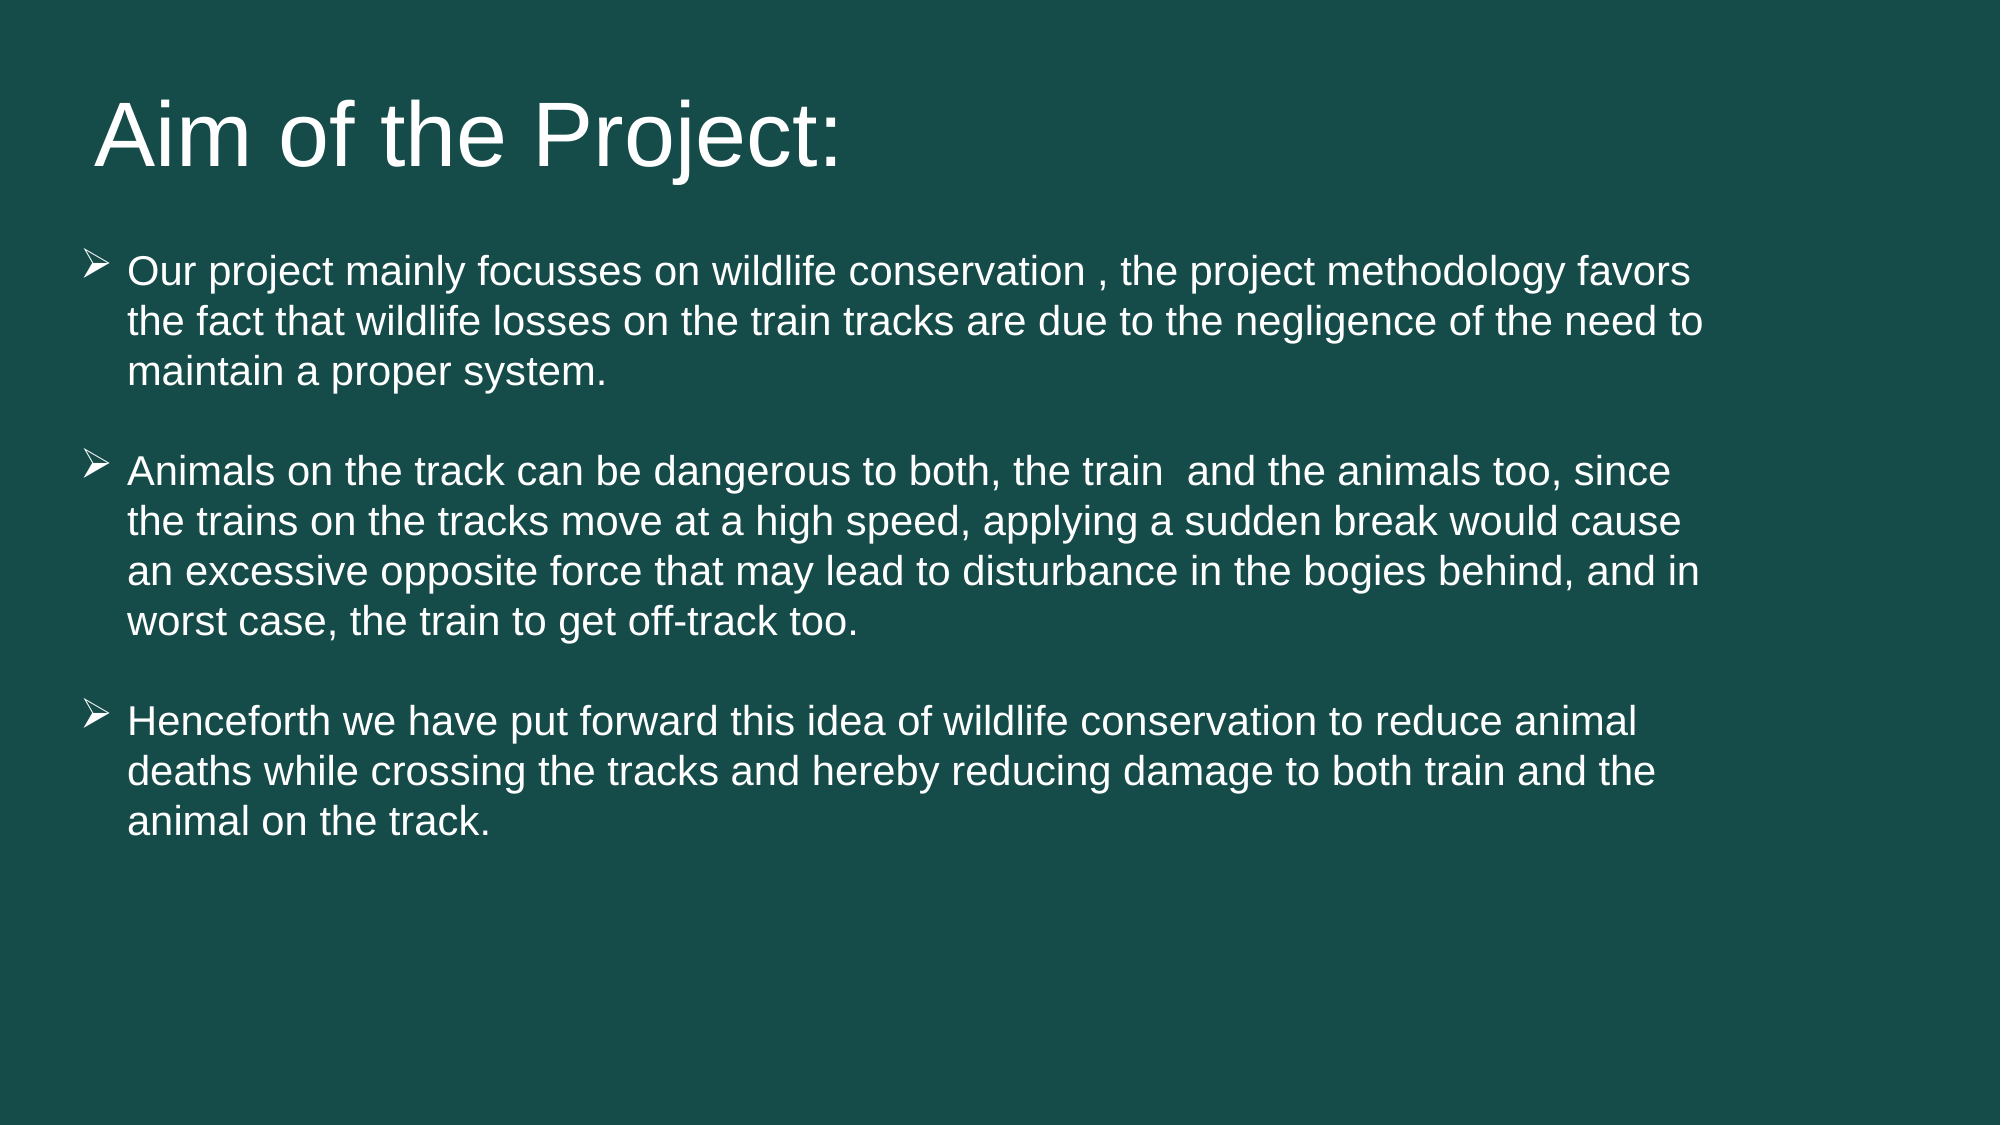

Aim of the Project:
Our project mainly focusses on wildlife conservation , the project methodology favors the fact that wildlife losses on the train tracks are due to the negligence of the need to maintain a proper system.

Animals on the track can be dangerous to both, the train  and the animals too, since the trains on the tracks move at a high speed, applying a sudden break would cause an excessive opposite force that may lead to disturbance in the bogies behind, and in worst case, the train to get off-track too.

Henceforth we have put forward this idea of wildlife conservation to reduce animal deaths while crossing the tracks and hereby reducing damage to both train and the animal on the track.